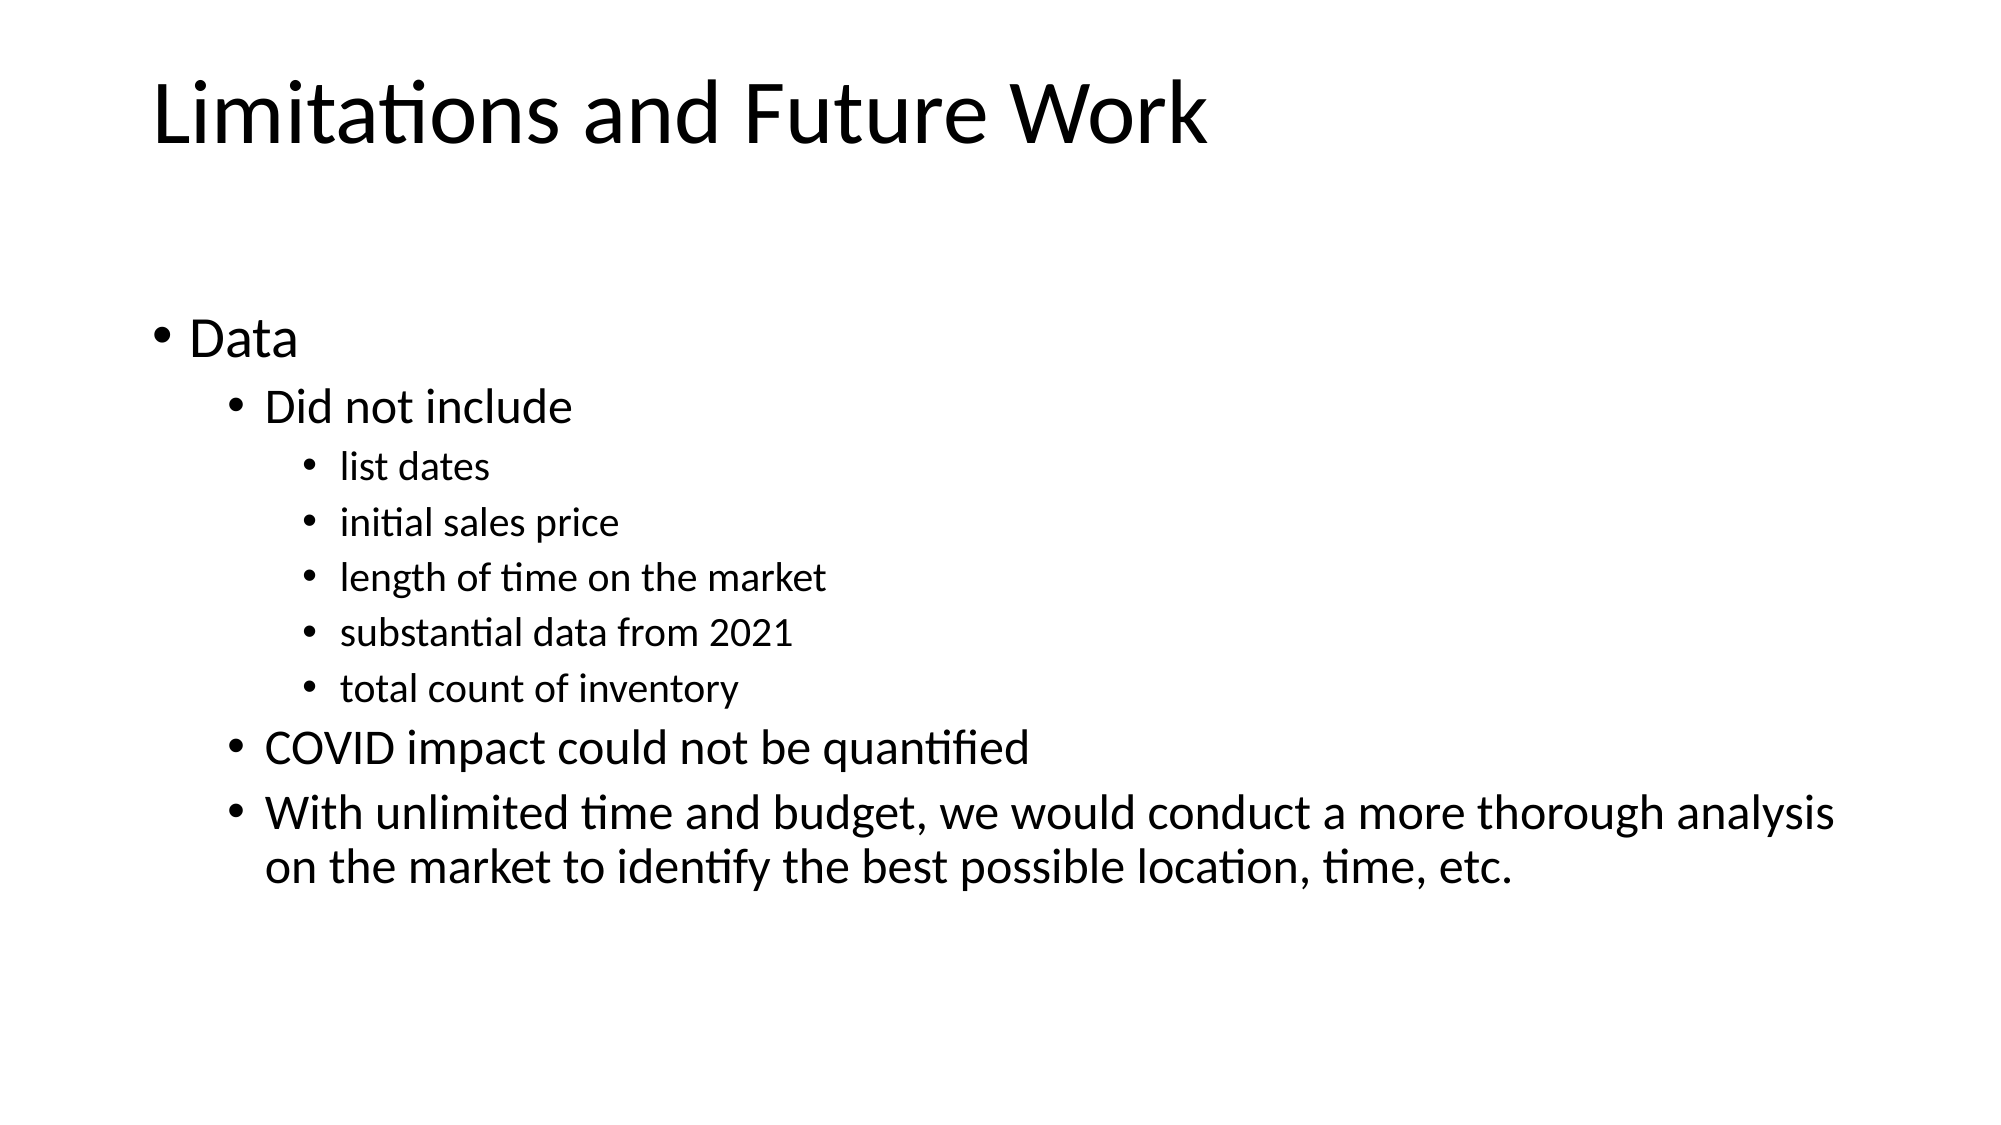

# Limitations and Future Work
Data
Did not include
list dates
initial sales price
length of time on the market
substantial data from 2021
total count of inventory
COVID impact could not be quantified
With unlimited time and budget, we would conduct a more thorough analysis on the market to identify the best possible location, time, etc.